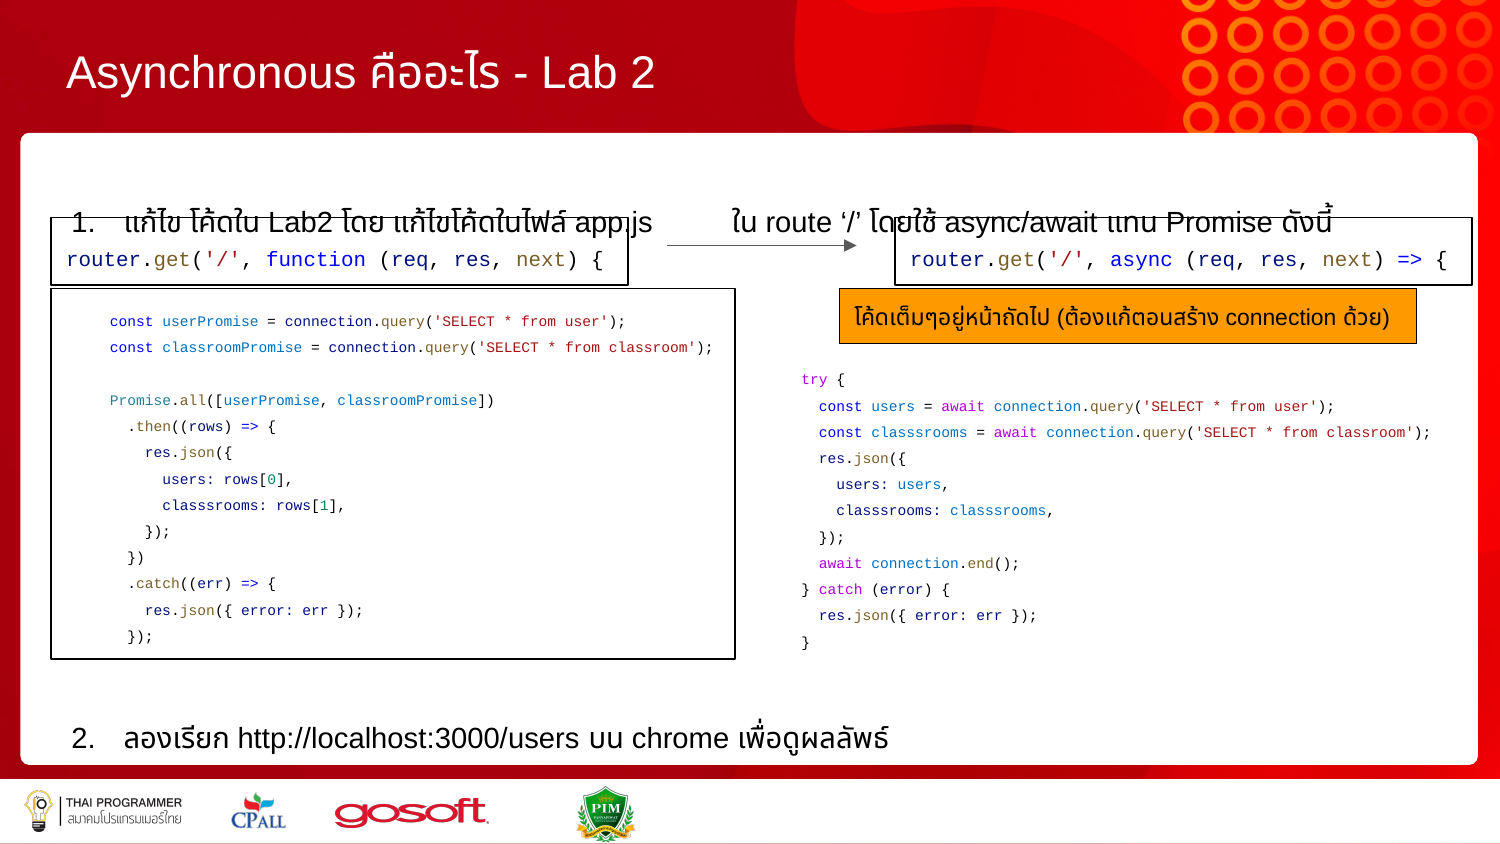

# Asynchronous คืออะไร - Lab 2
แก้ไข โค้ดใน Lab2 โดย แก้ไขโค้ดในไฟล์ app.js	 ใน route ‘/’ โดยใช้ async/await แทน Promise ดังนี้

ลองเรียก http://localhost:3000/users บน chrome เพื่อดูผลลัพธ์

router.get('/', function (req, res, next) {
router.get('/', async (req, res, next) => {
     const userPromise = connection.query('SELECT * from user');
     const classroomPromise = connection.query('SELECT * from classroom');

     Promise.all([userPromise, classroomPromise])
       .then((rows) => {
         res.json({
           users: rows[0],
           classsrooms: rows[1],
         });
       })
       .catch((err) => {
         res.json({ error: err });
       });
โค้ดเต็มๆอยู่หน้าถัดไป (ต้องแก้ตอนสร้าง connection ด้วย)
 try {
   const users = await connection.query('SELECT * from user');
   const classsrooms = await connection.query('SELECT * from classroom');
   res.json({
     users: users,
     classsrooms: classsrooms,
   });
   await connection.end();
 } catch (error) {
   res.json({ error: err });
 }